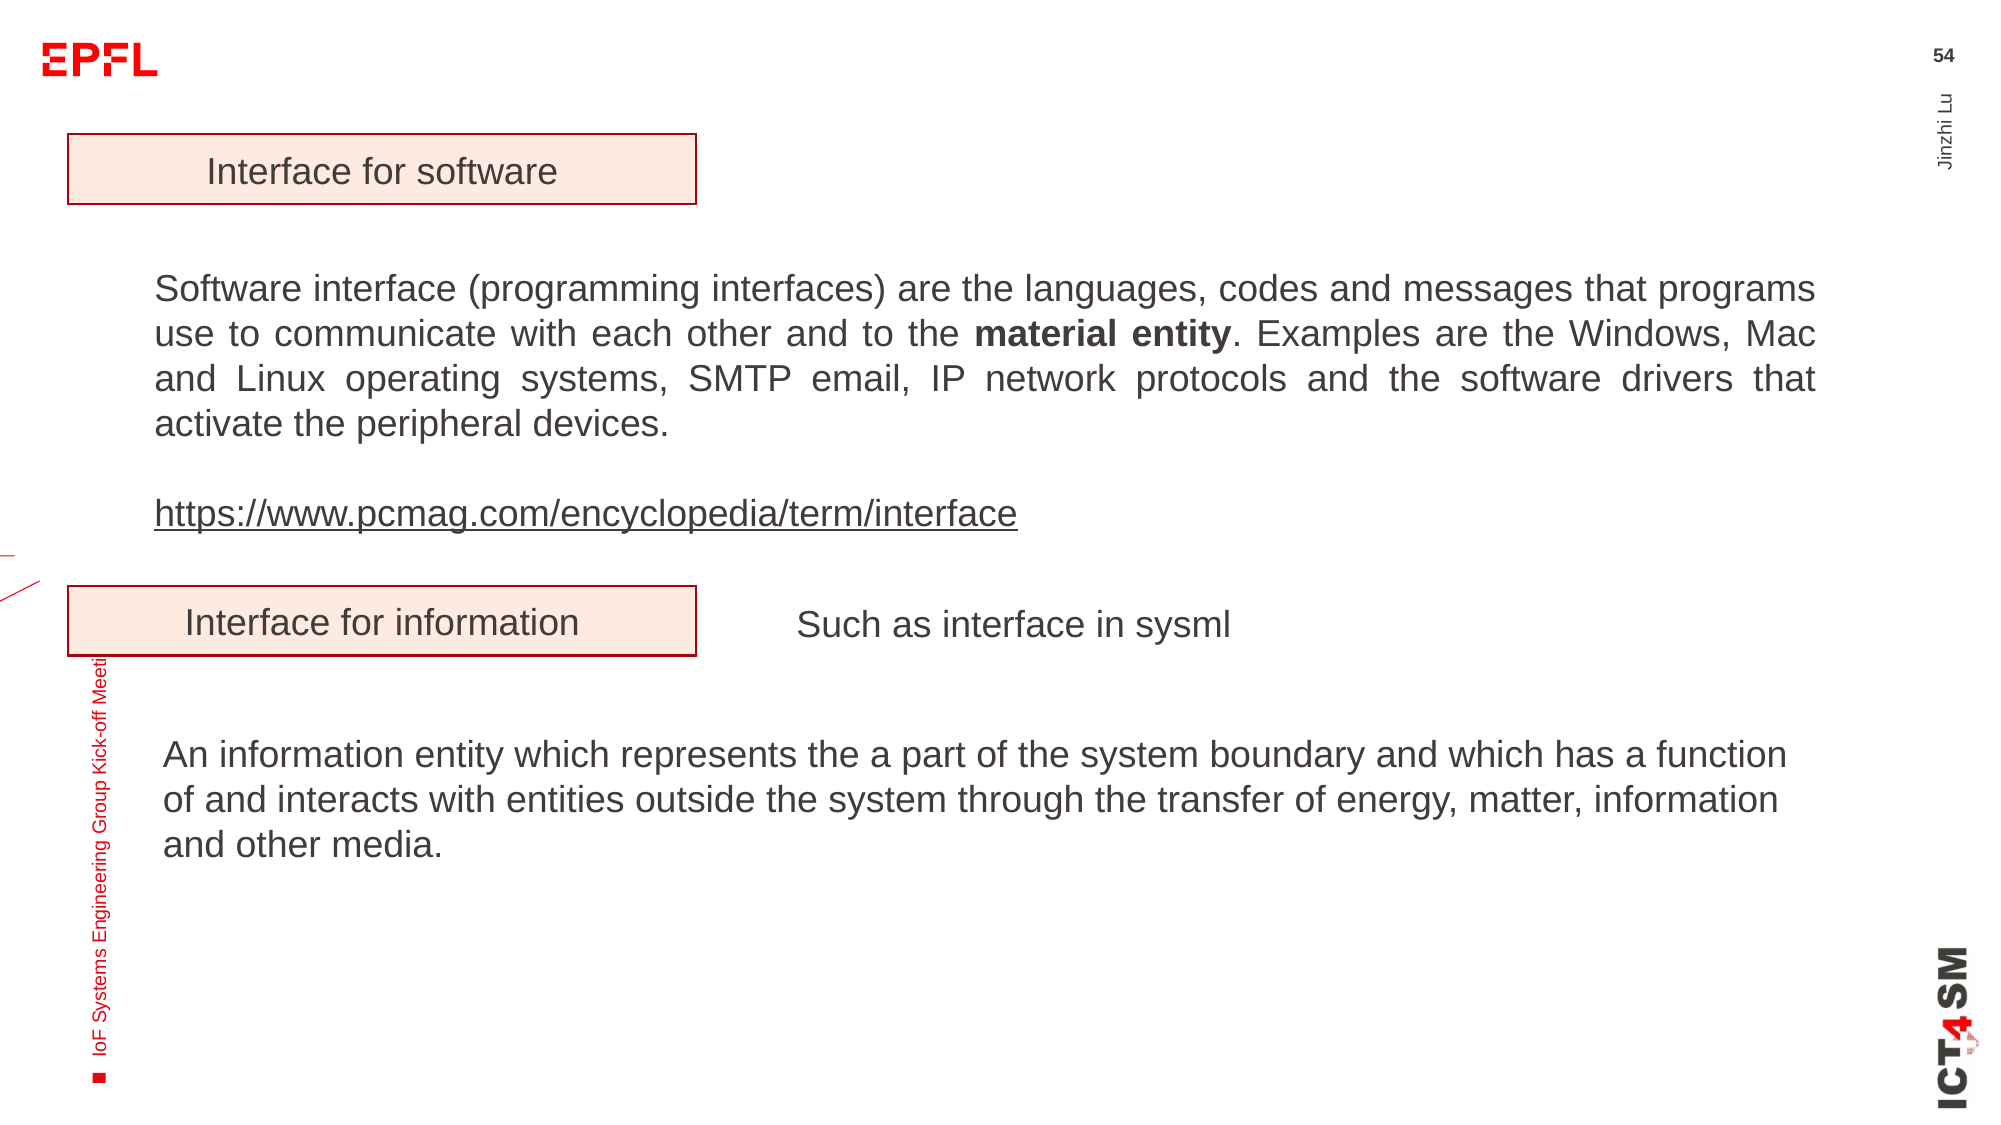

54
Interface for software
Software interface (programming interfaces) are the languages, codes and messages that programs use to communicate with each other and to the material entity. Examples are the Windows, Mac and Linux operating systems, SMTP email, IP network protocols and the software drivers that activate the peripheral devices.

https://www.pcmag.com/encyclopedia/term/interface

Jinzhi Lu

Interface for information
IoF Systems Engineering Group Kick-off Meeting
Such as interface in sysml

An information entity which represents the a part of the system boundary and which has a function of and interacts with entities outside the system through the transfer of energy, matter, information and other media.